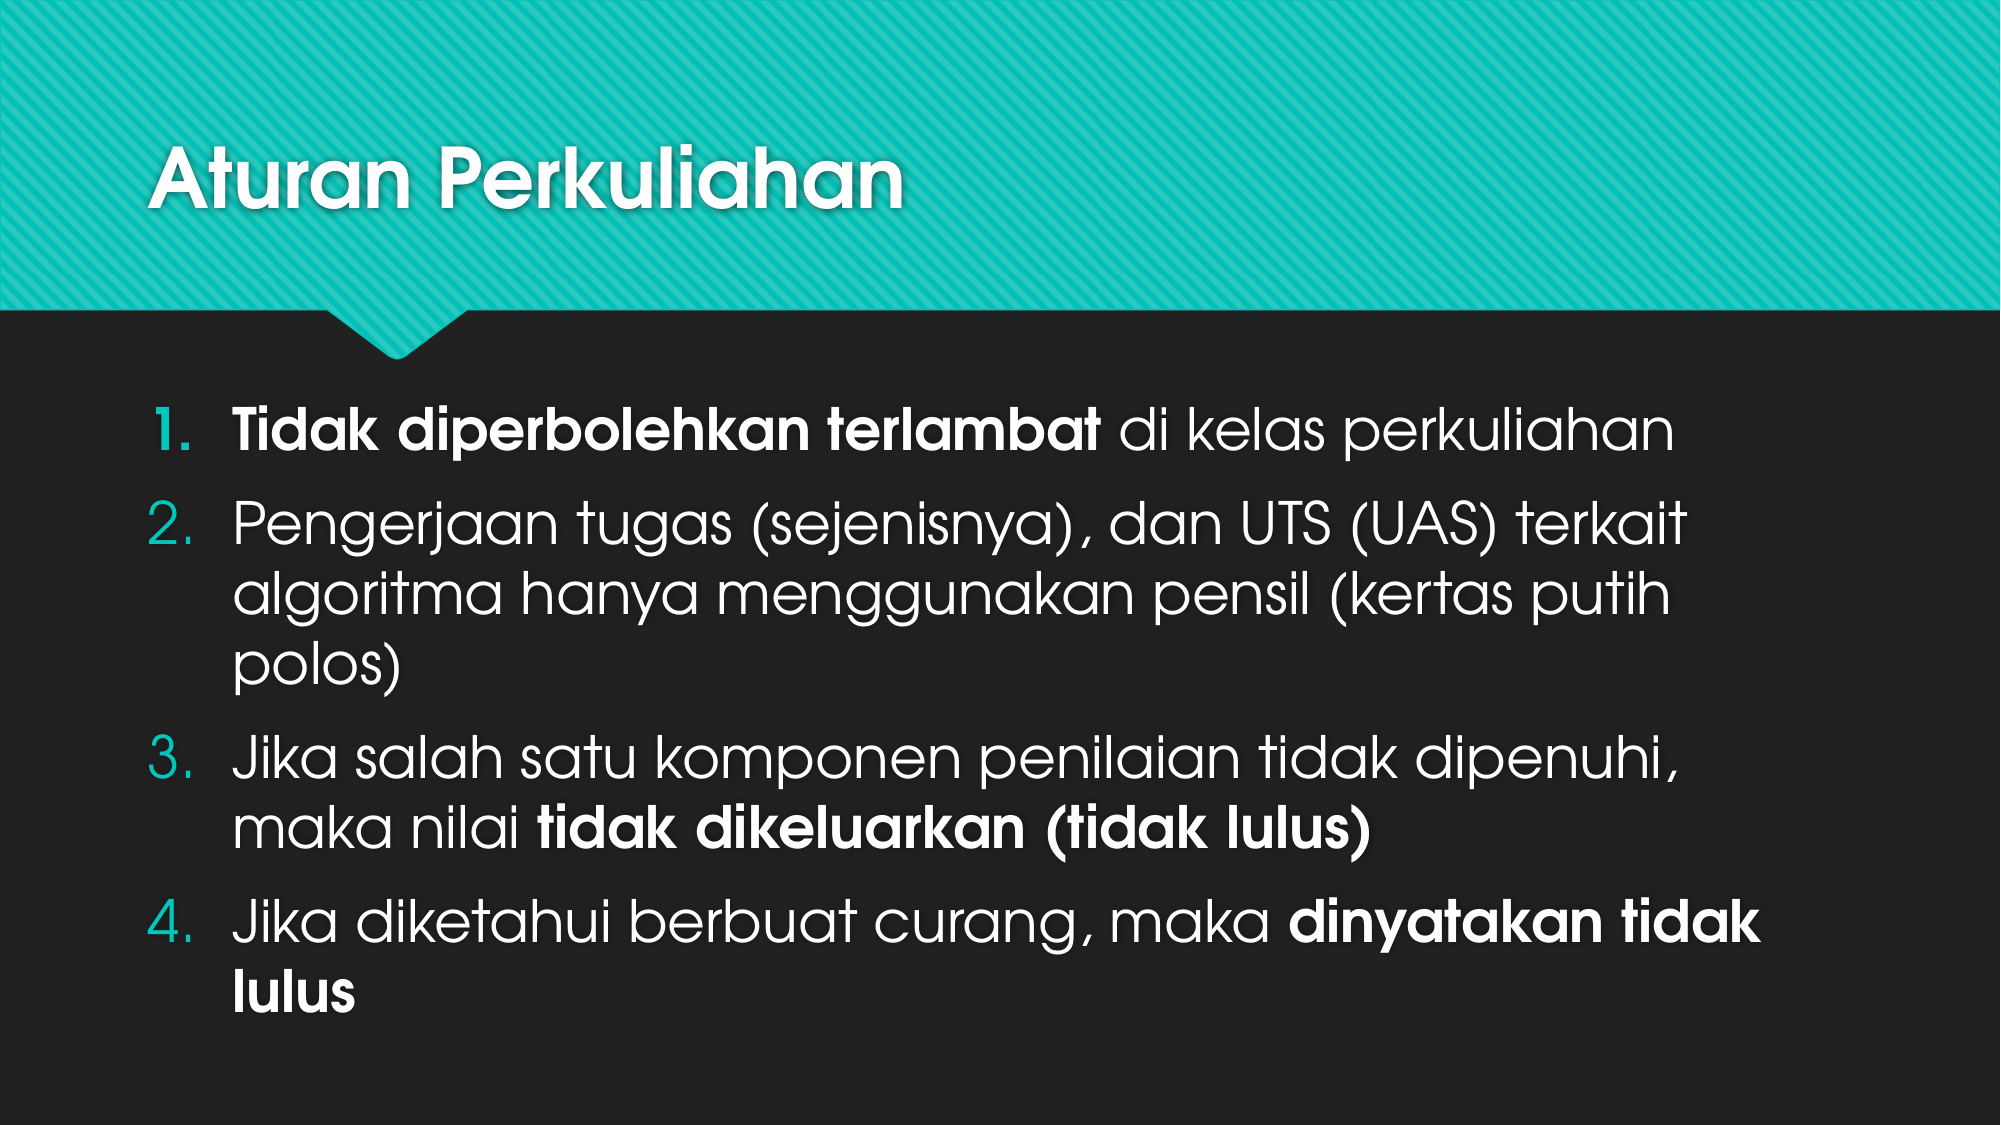

# Aturan Perkuliahan
Tidak diperbolehkan terlambat di kelas perkuliahan
Pengerjaan tugas (sejenisnya), dan UTS (UAS) terkait algoritma hanya menggunakan pensil (kertas putih polos)
Jika salah satu komponen penilaian tidak dipenuhi, maka nilai tidak dikeluarkan (tidak lulus)
Jika diketahui berbuat curang, maka dinyatakan tidak lulus